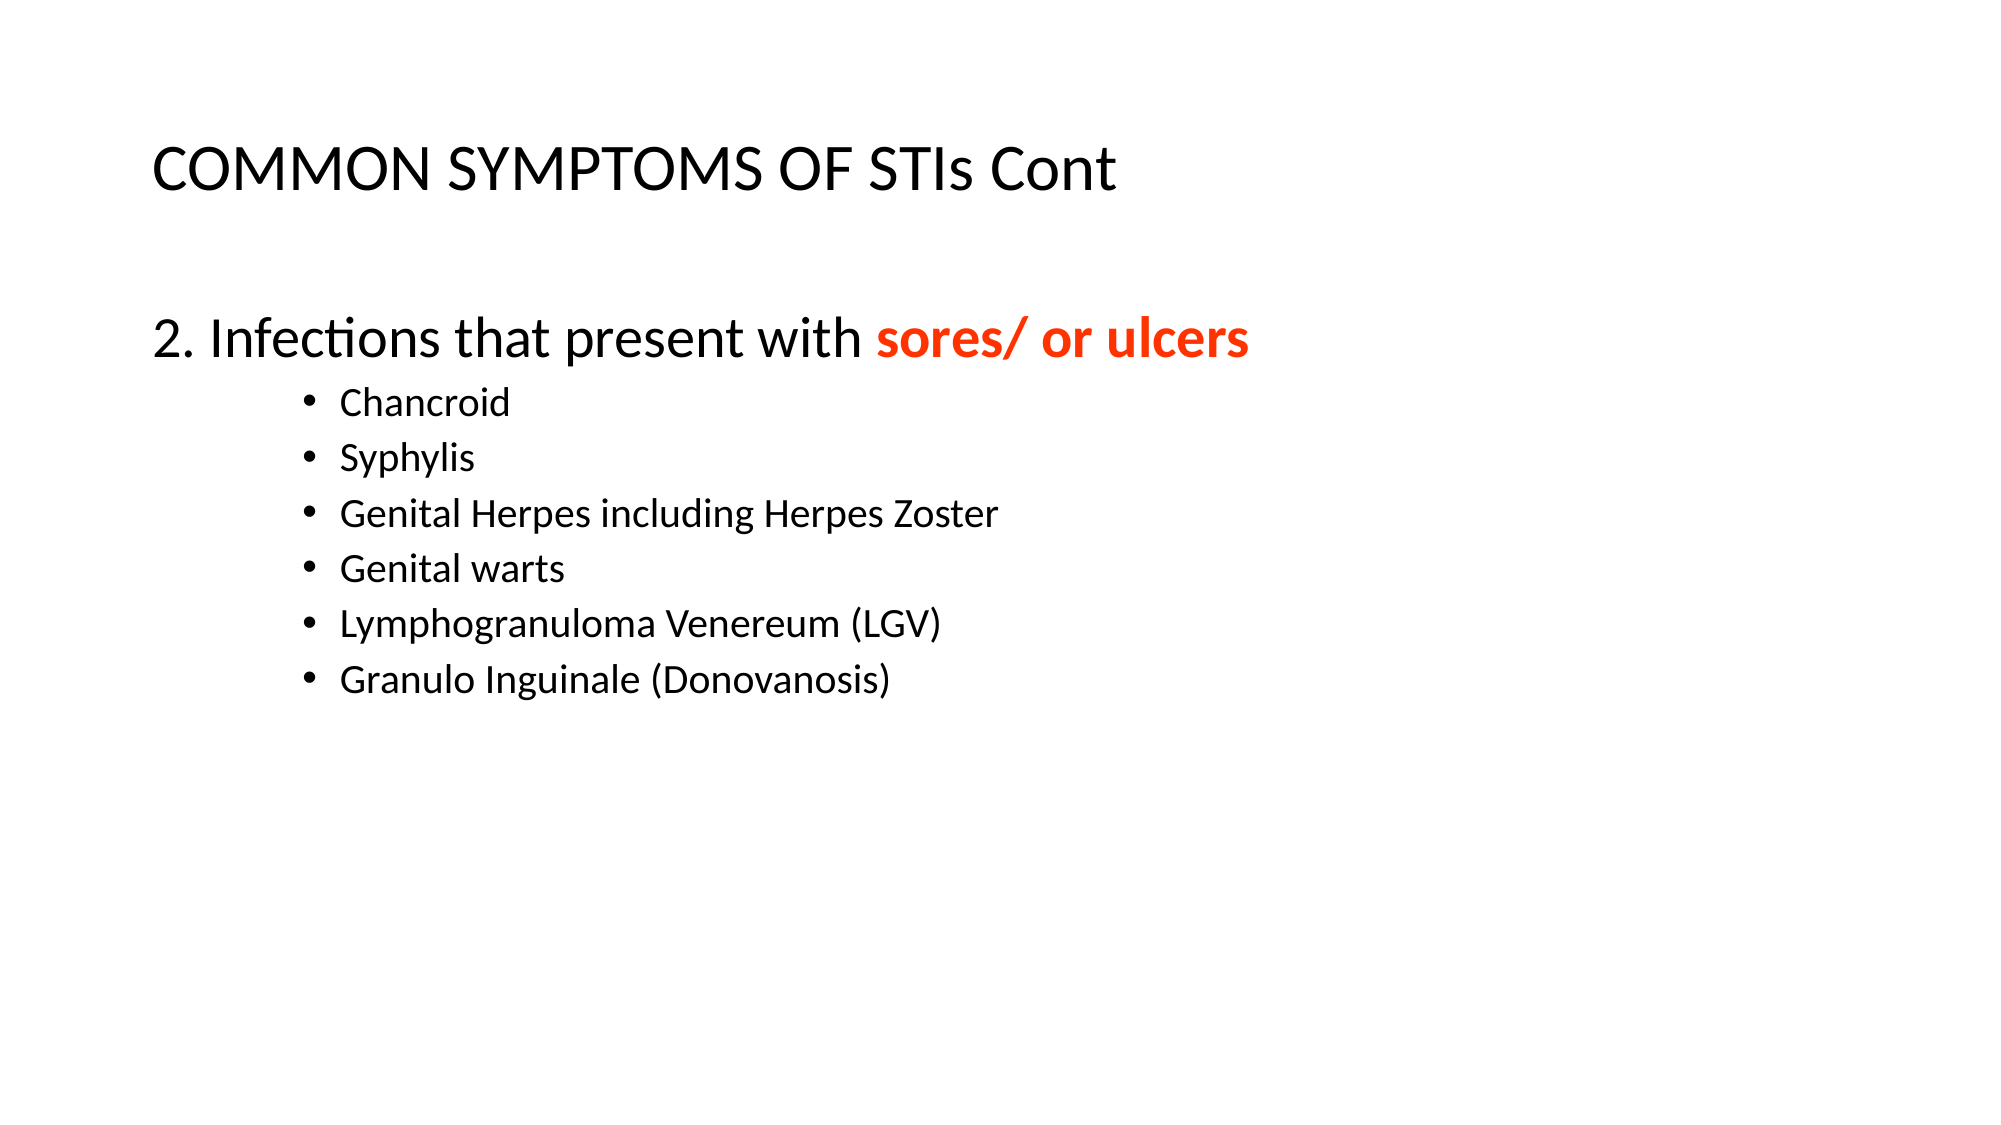

COMMON SYMPTOMS OF STIs Cont
2. Infections that present with sores/ or ulcers
Chancroid
Syphylis
Genital Herpes including Herpes Zoster
Genital warts
Lymphogranuloma Venereum (LGV)
Granulo Inguinale (Donovanosis)